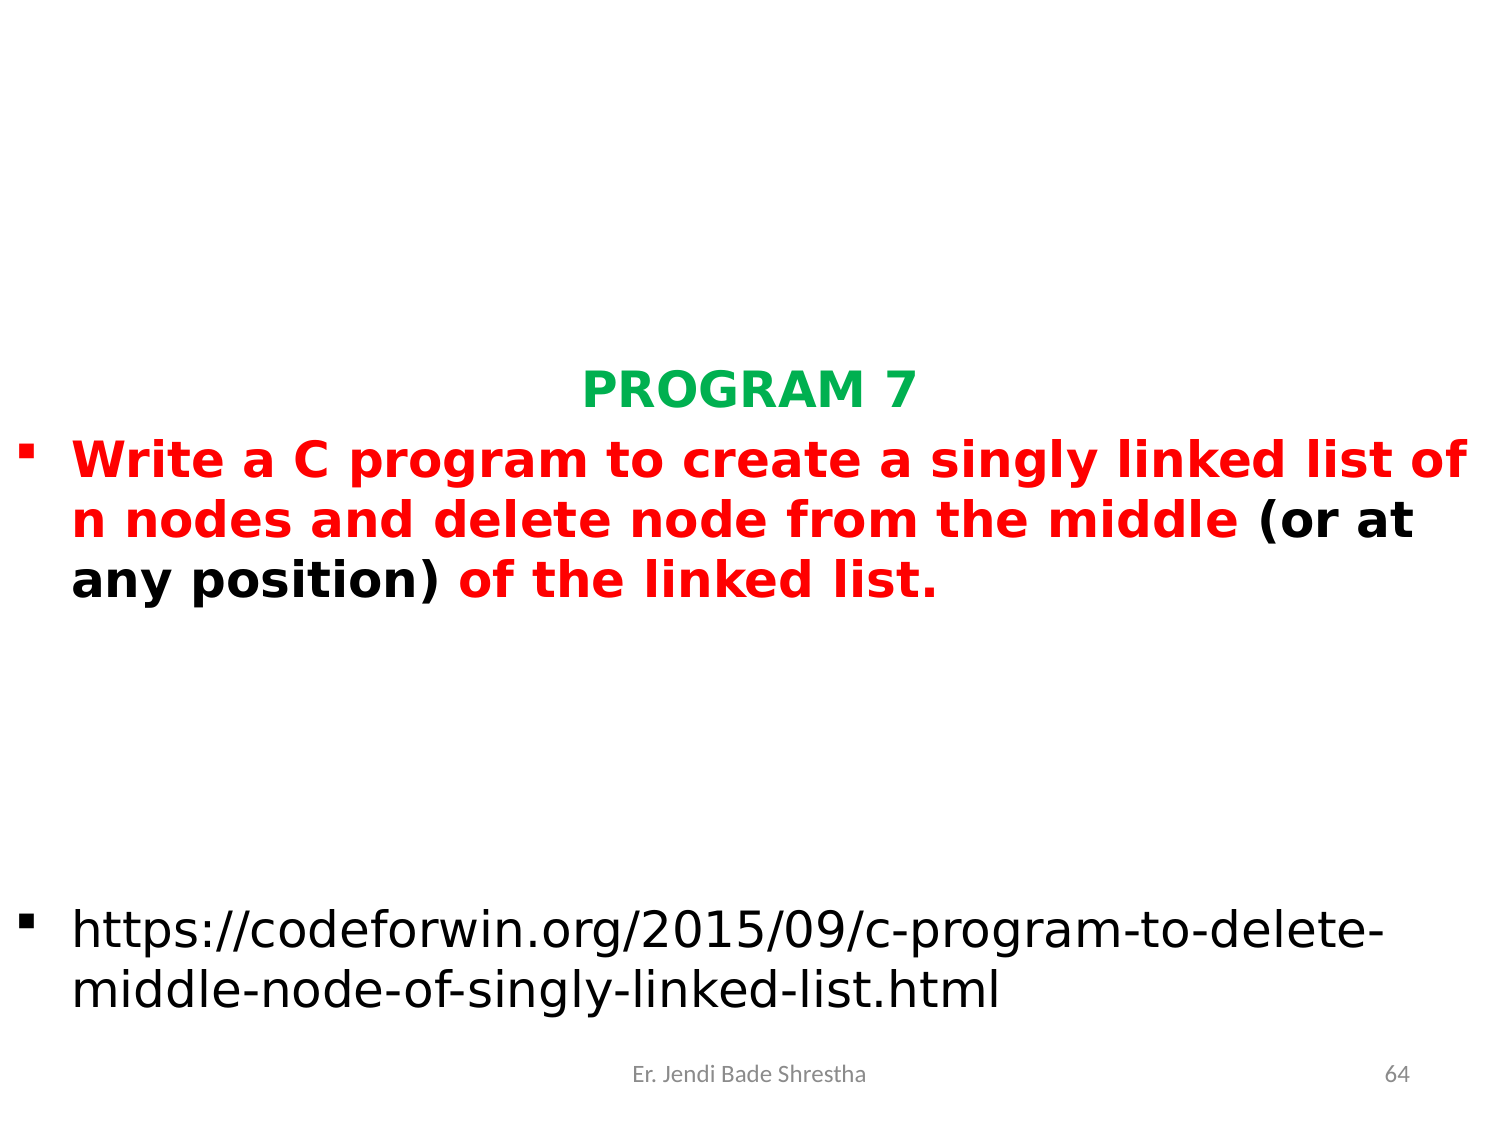

PROGRAM 7
Write a C program to create a singly linked list of n nodes and delete node from the middle (or at any position) of the linked list.

https://codeforwin.org/2015/09/c-program-to-delete-middle-node-of-singly-linked-list.html

Er. Jendi Bade Shrestha
64